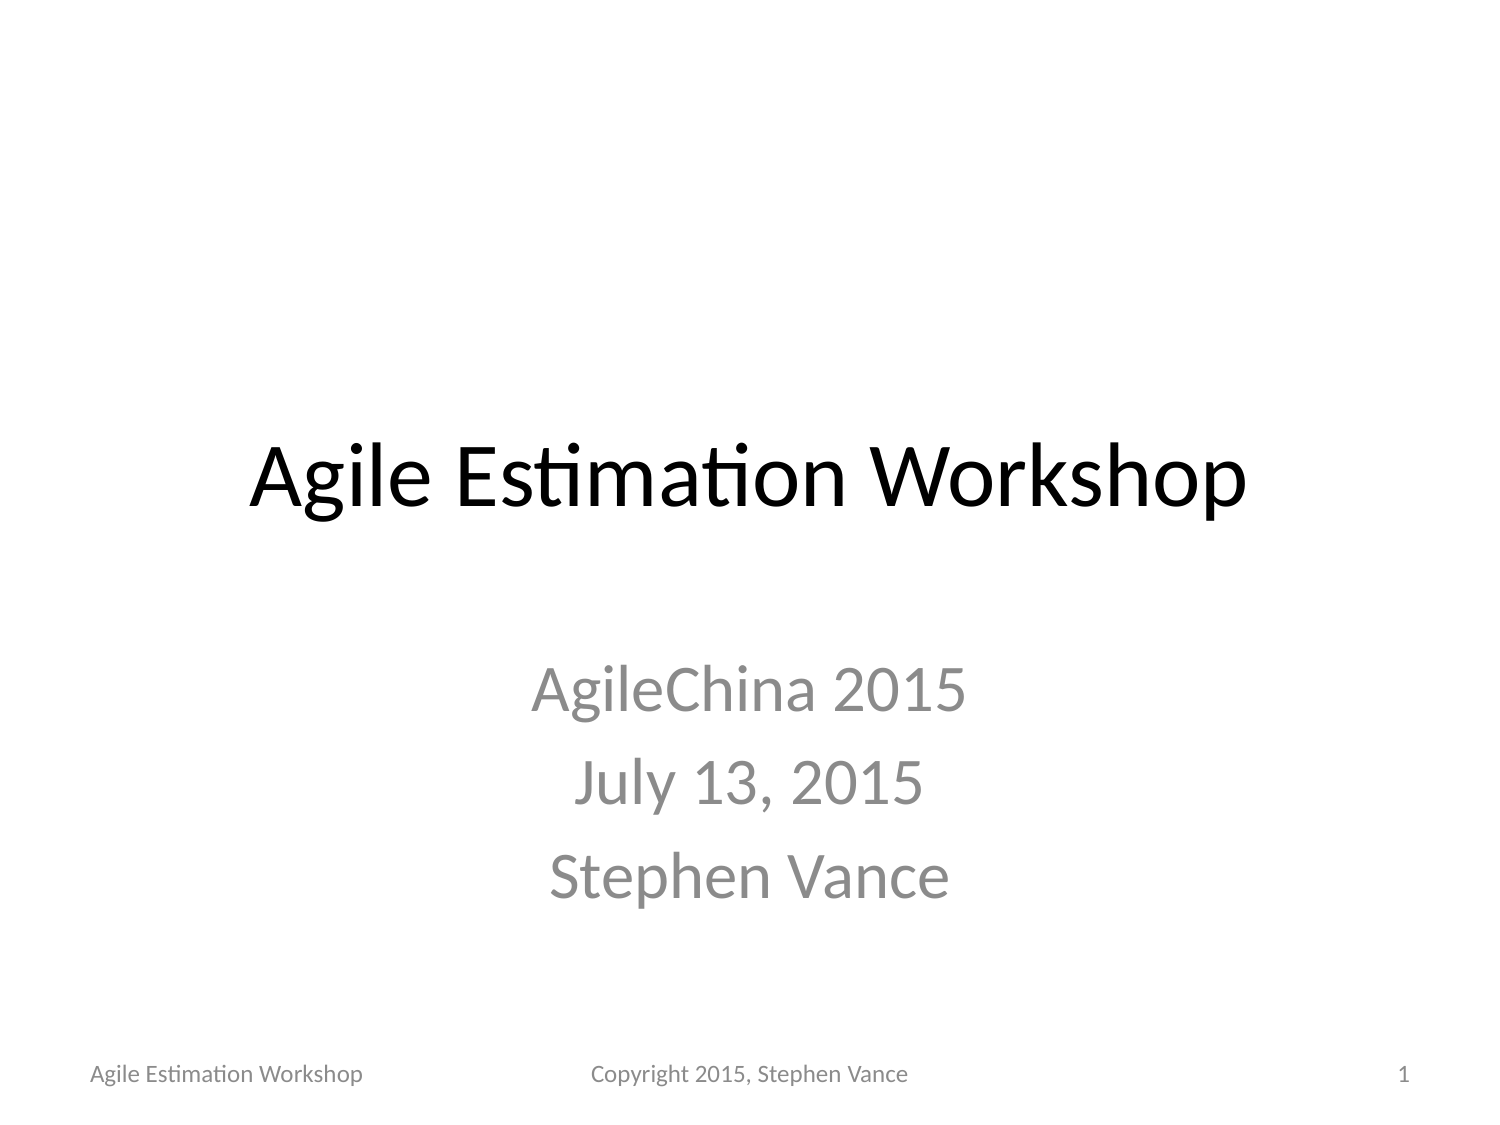

# Agile Estimation Workshop
AgileChina 2015
July 13, 2015
Stephen Vance
Agile Estimation Workshop
Copyright 2015, Stephen Vance
1